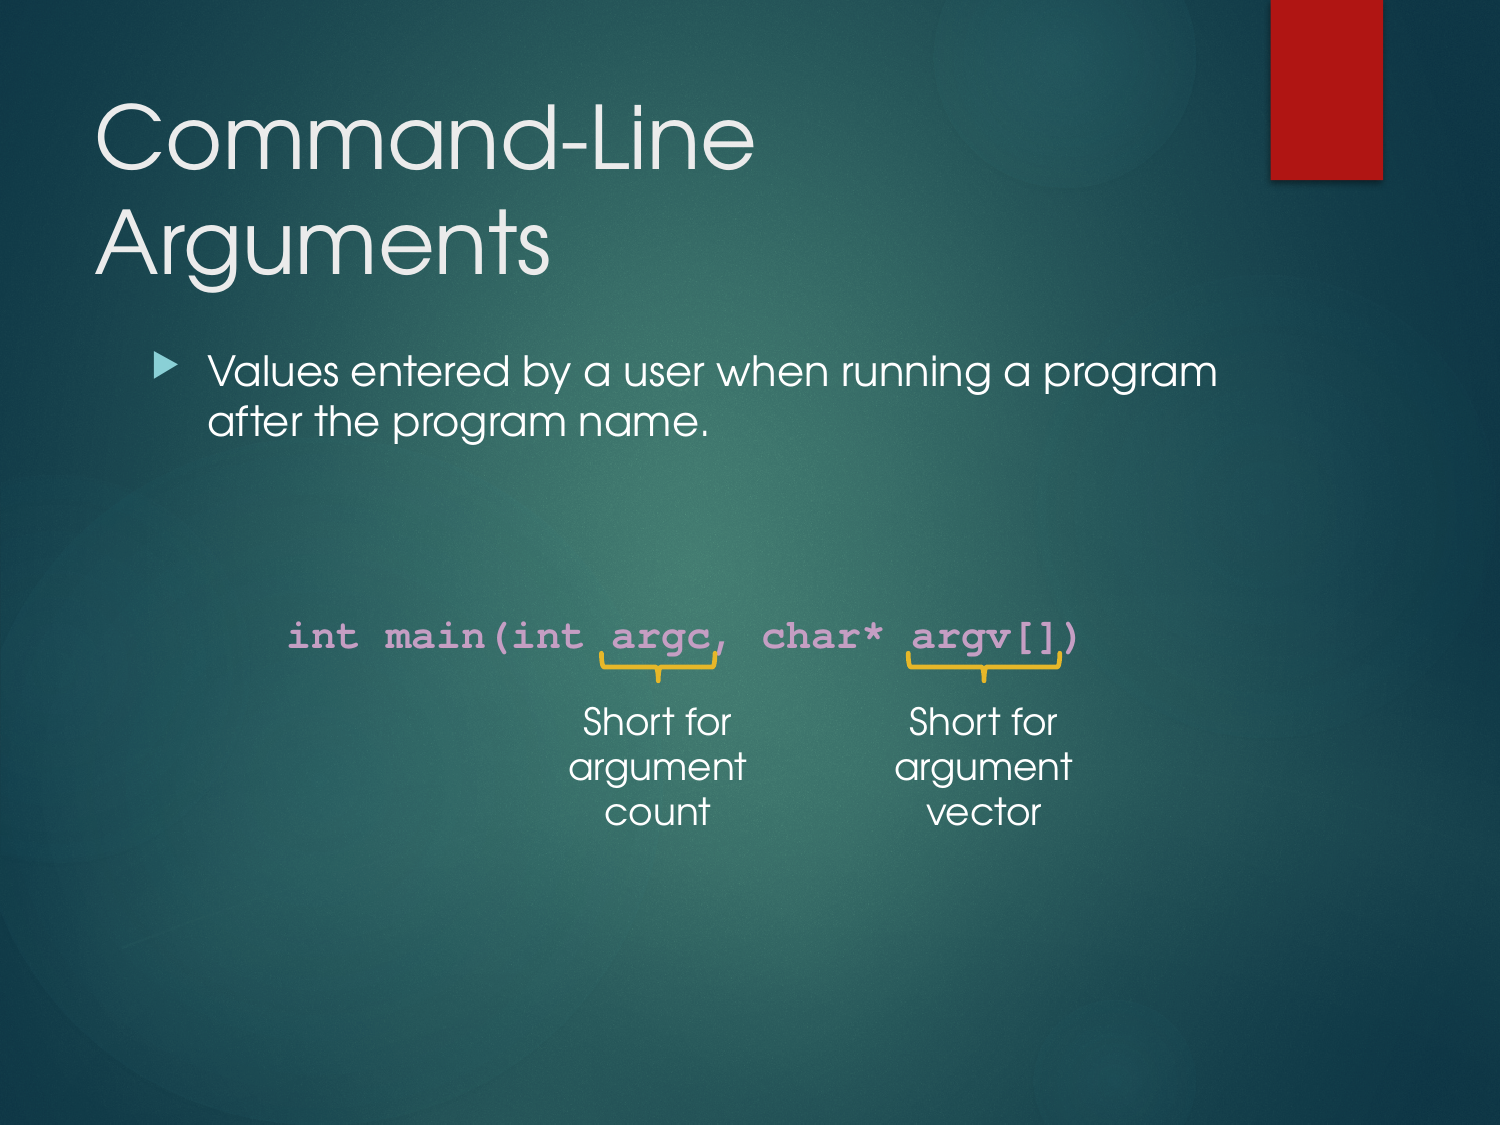

# Command-Line Arguments
Values entered by a user when running a program after the program name.

int main(int argc, char* argv[])

Short for argument count
Short for argument vector